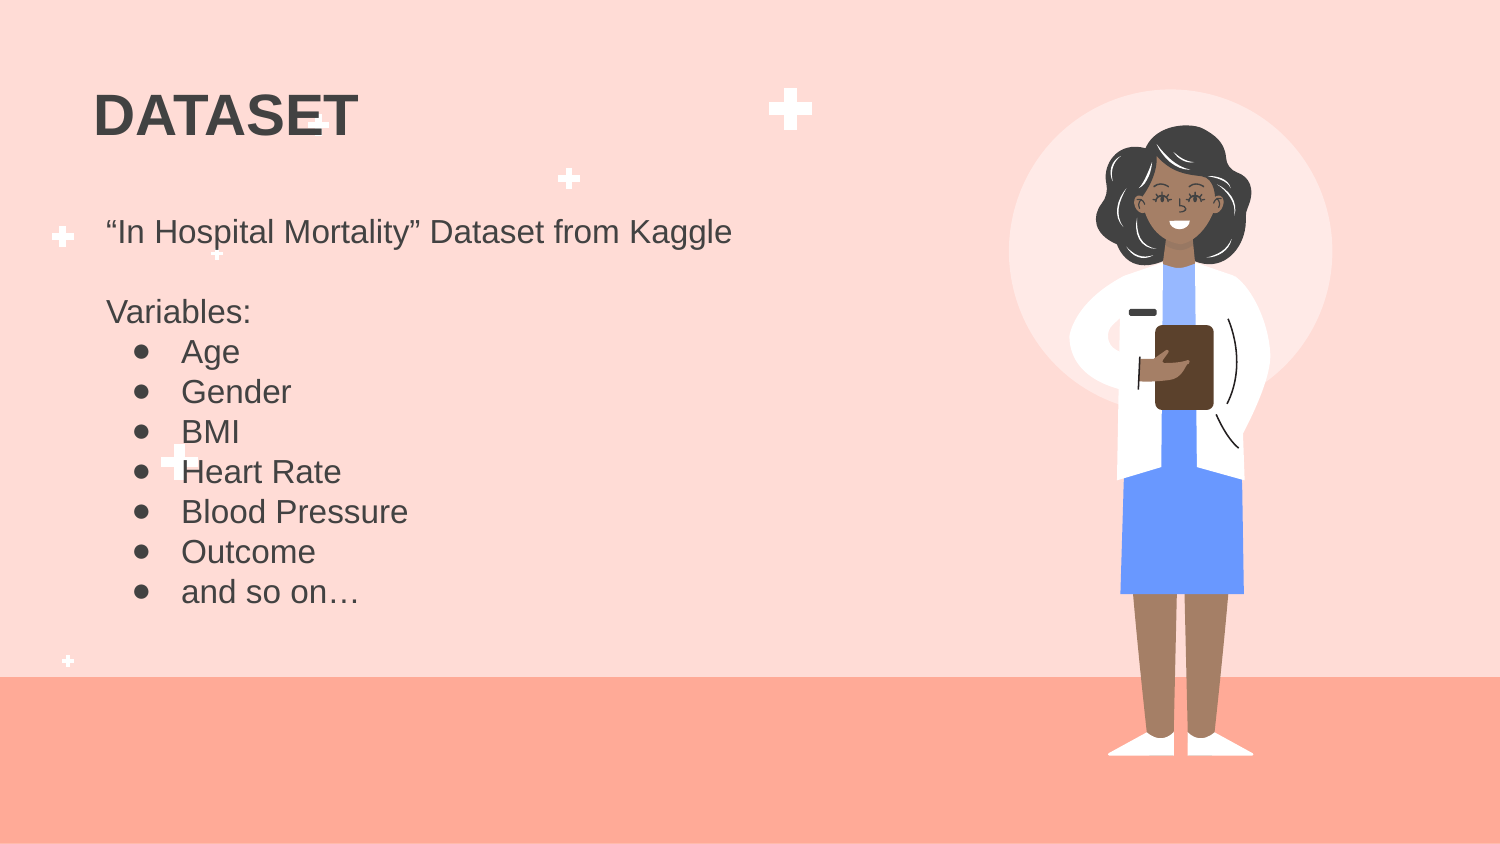

# DATASET

“In Hospital Mortality” Dataset from Kaggle

Variables:
Age
Gender
BMI
Heart Rate
Blood Pressure
Outcome
and so on…